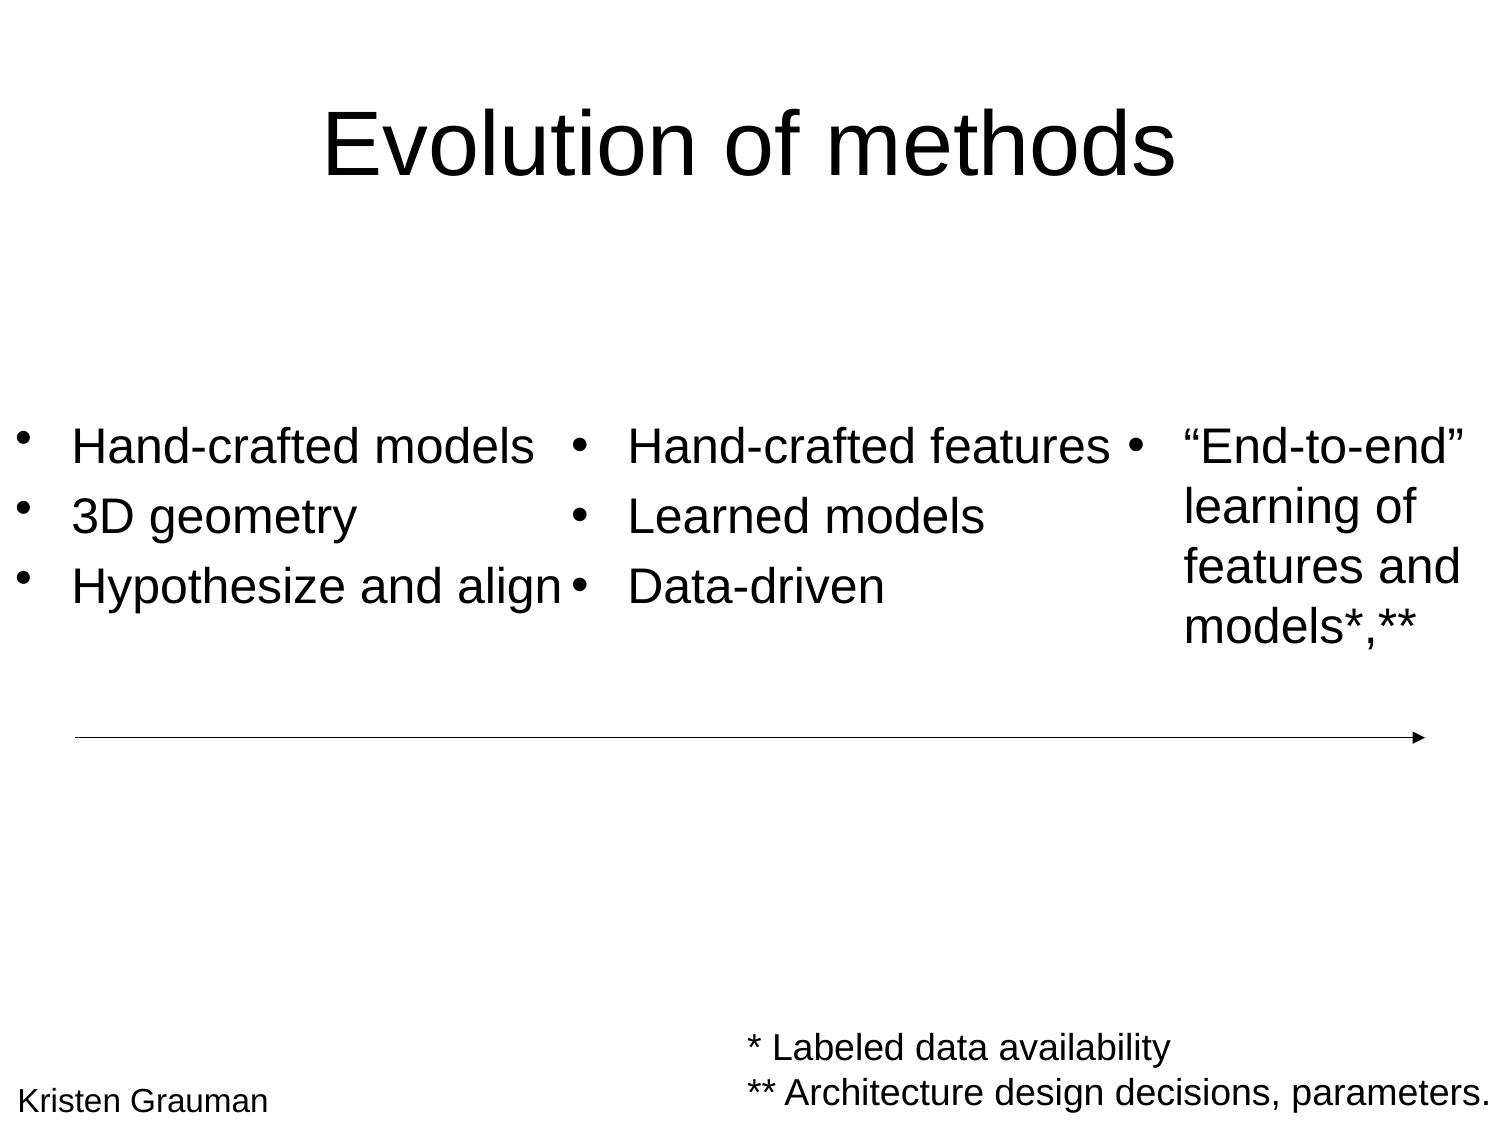

# Evolution of methods
Hand-crafted models
3D geometry
Hypothesize and align
Hand-crafted features
Learned models
Data-driven
“End-to-end” learning of features and models*,**
* Labeled data availability
** Architecture design decisions, parameters.
Kristen Grauman